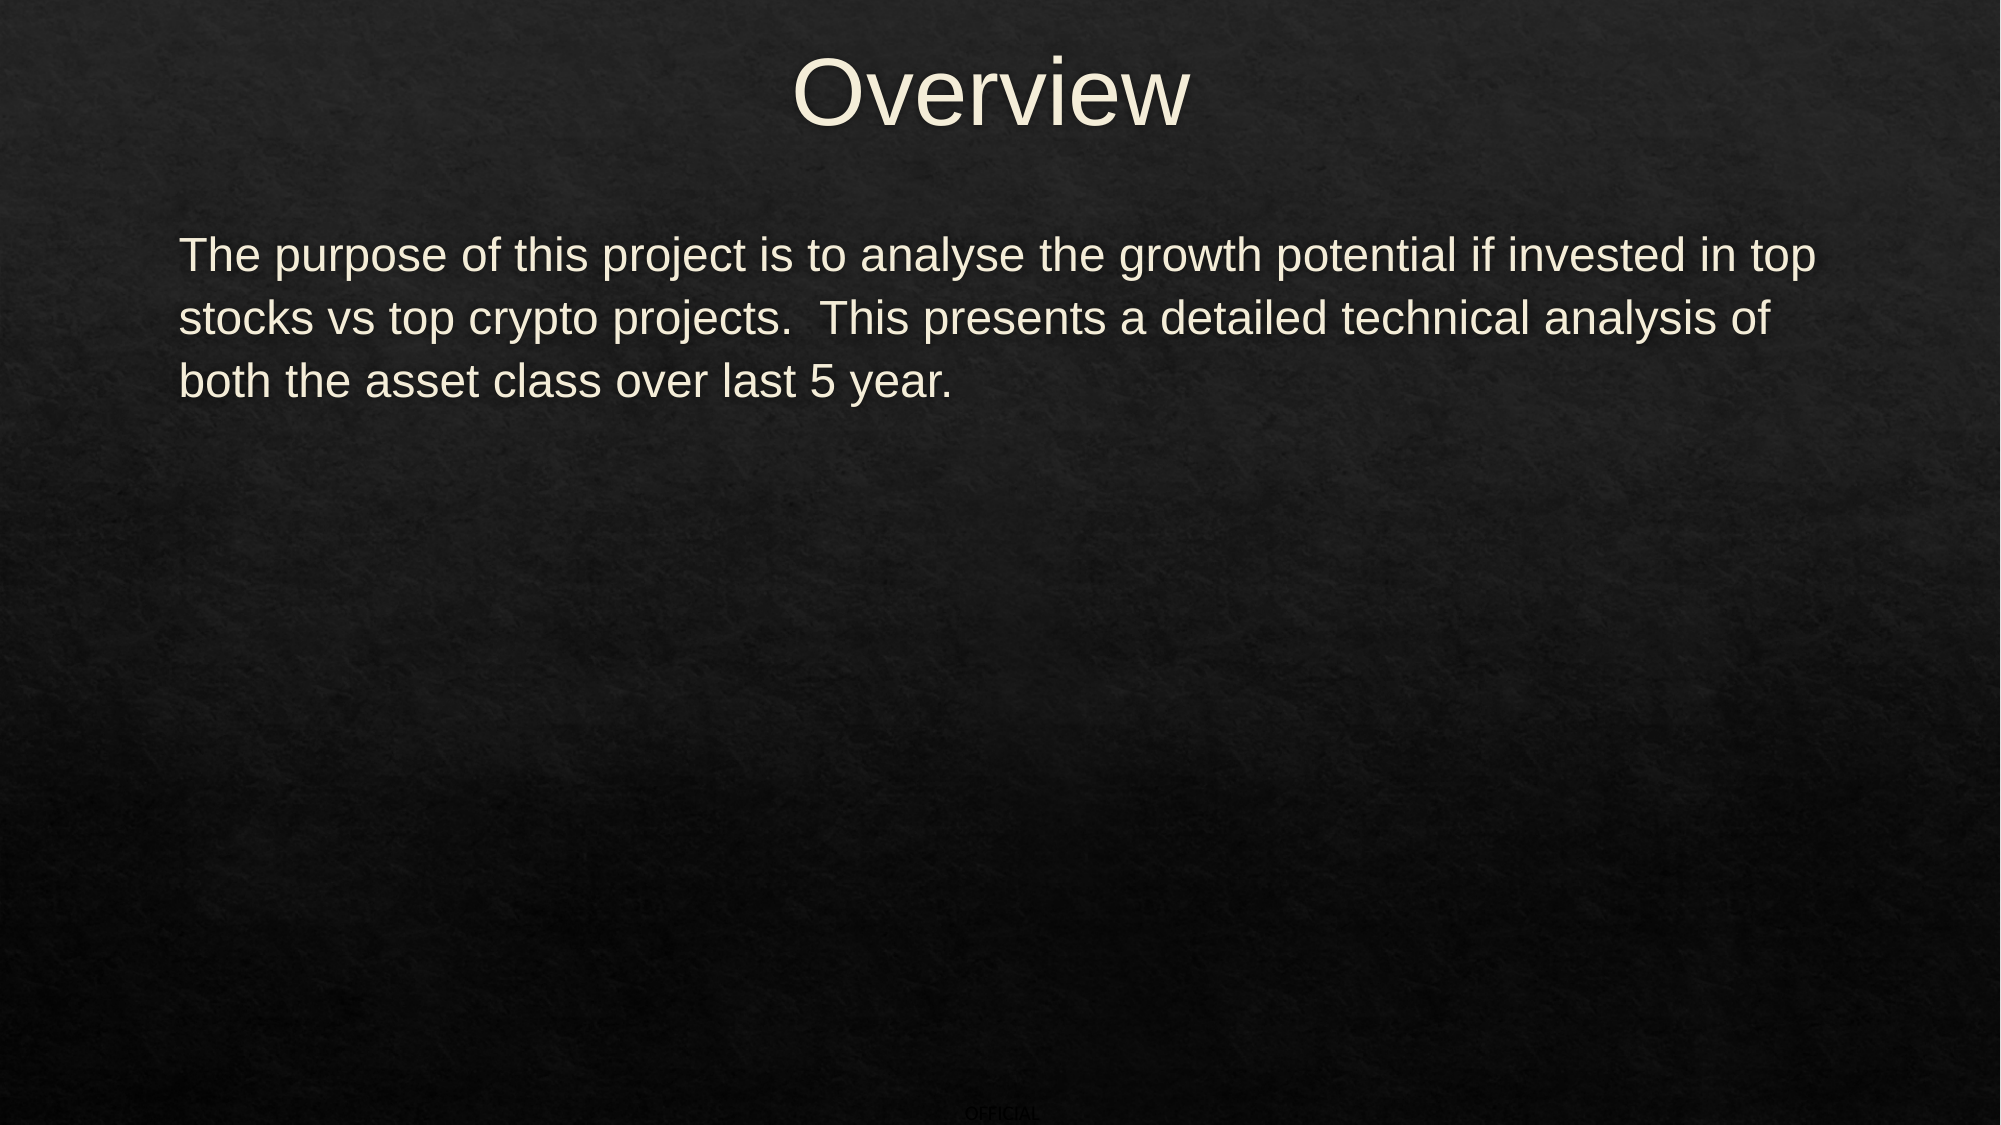

# Overview
The purpose of this project is to analyse the growth potential if invested in top stocks vs top crypto projects.  This presents a detailed technical analysis of both the asset class over last 5 year.